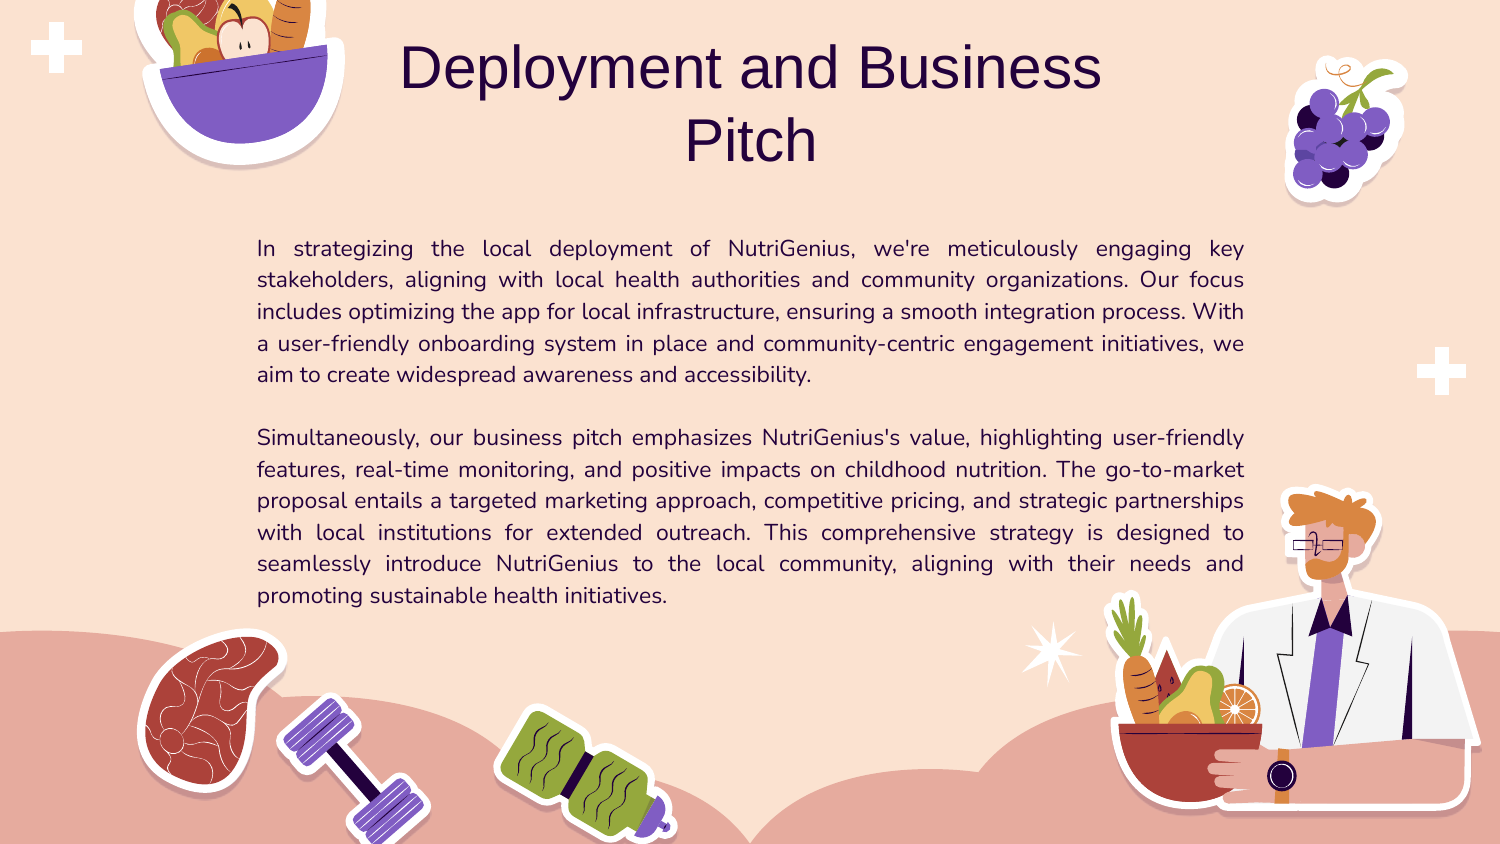

# Deployment and Business Pitch

In strategizing the local deployment of NutriGenius, we're meticulously engaging key stakeholders, aligning with local health authorities and community organizations. Our focus includes optimizing the app for local infrastructure, ensuring a smooth integration process. With a user-friendly onboarding system in place and community-centric engagement initiatives, we aim to create widespread awareness and accessibility.

Simultaneously, our business pitch emphasizes NutriGenius's value, highlighting user-friendly features, real-time monitoring, and positive impacts on childhood nutrition. The go-to-market proposal entails a targeted marketing approach, competitive pricing, and strategic partnerships with local institutions for extended outreach. This comprehensive strategy is designed to seamlessly introduce NutriGenius to the local community, aligning with their needs and promoting sustainable health initiatives.